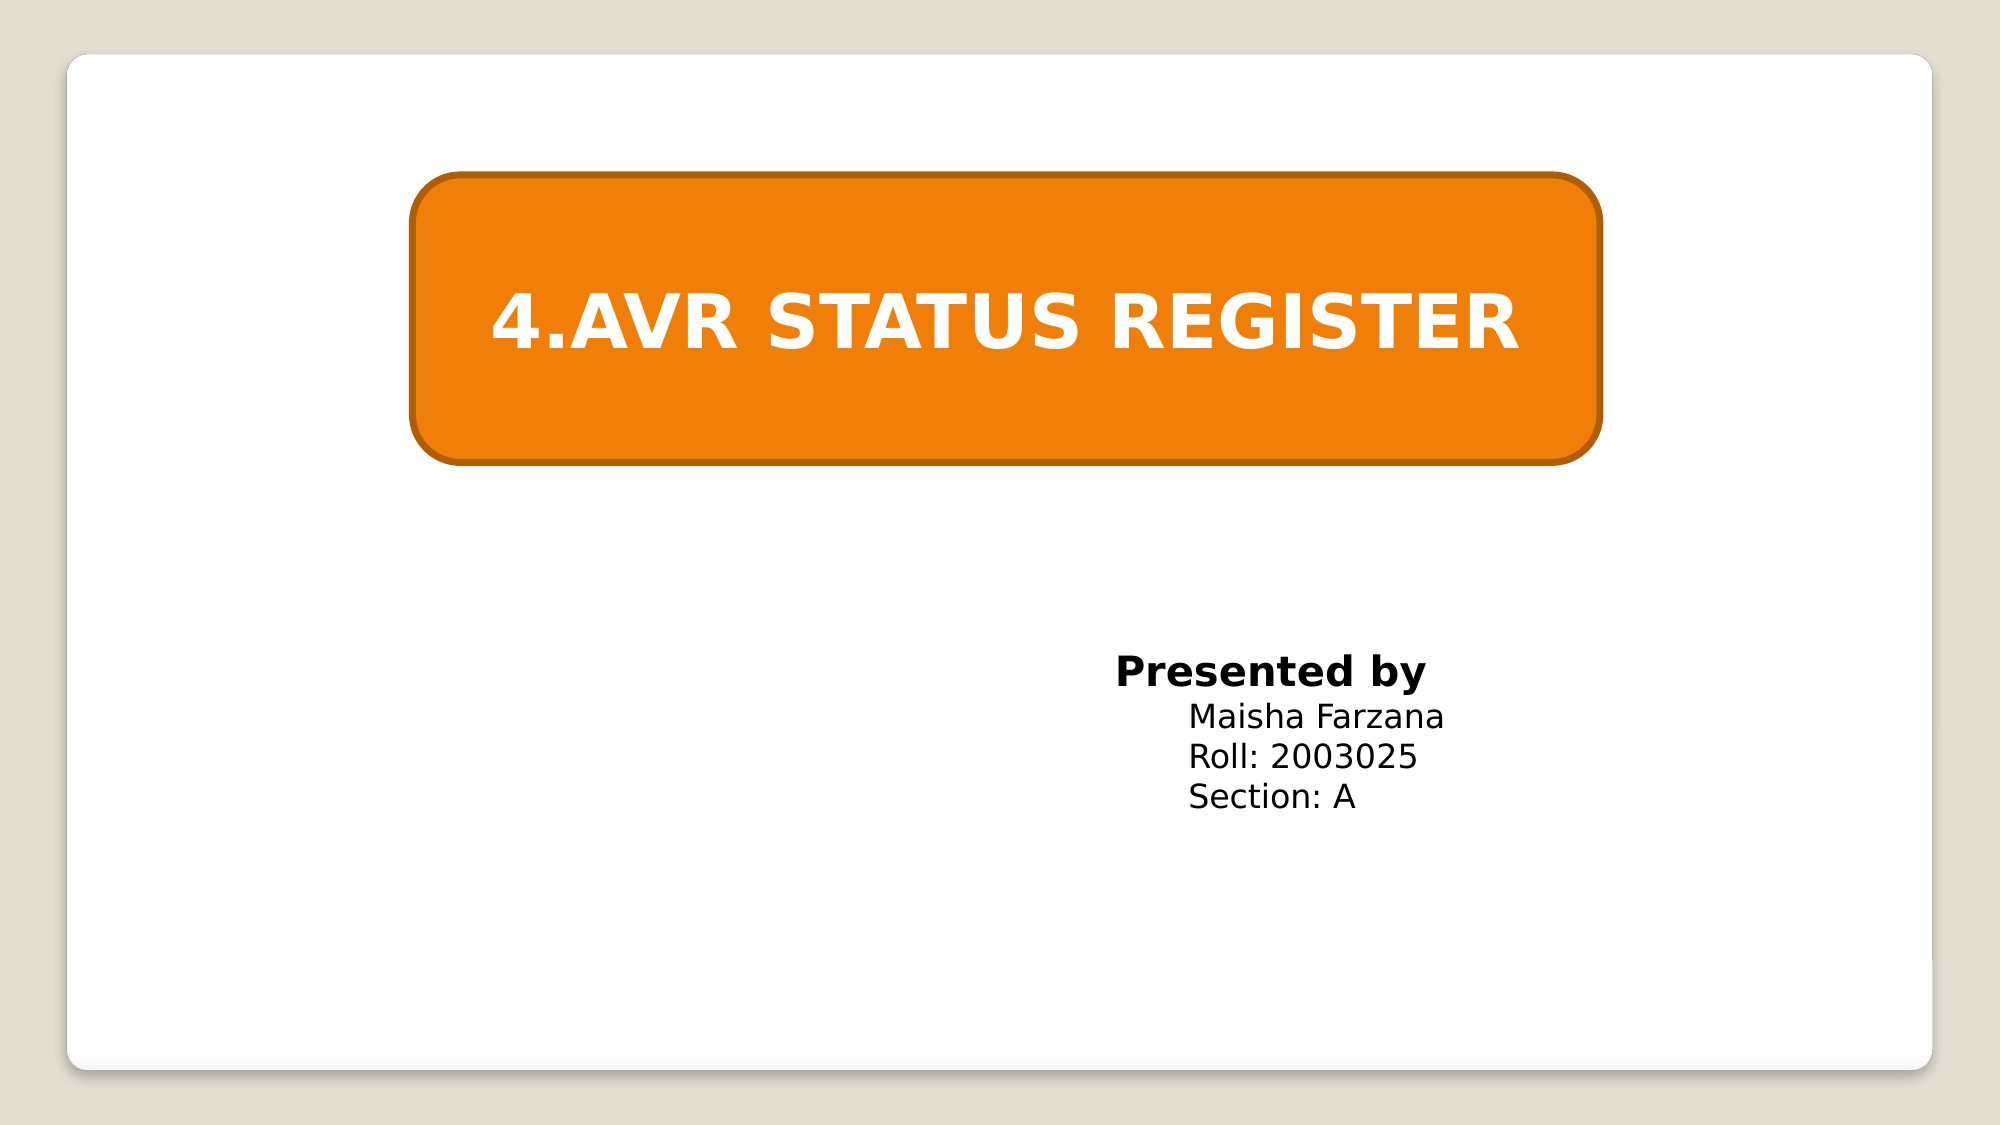

4.AVR STATUS REGISTER
Presented by
       Maisha Farzana
       Roll: 2003025
       Section: A